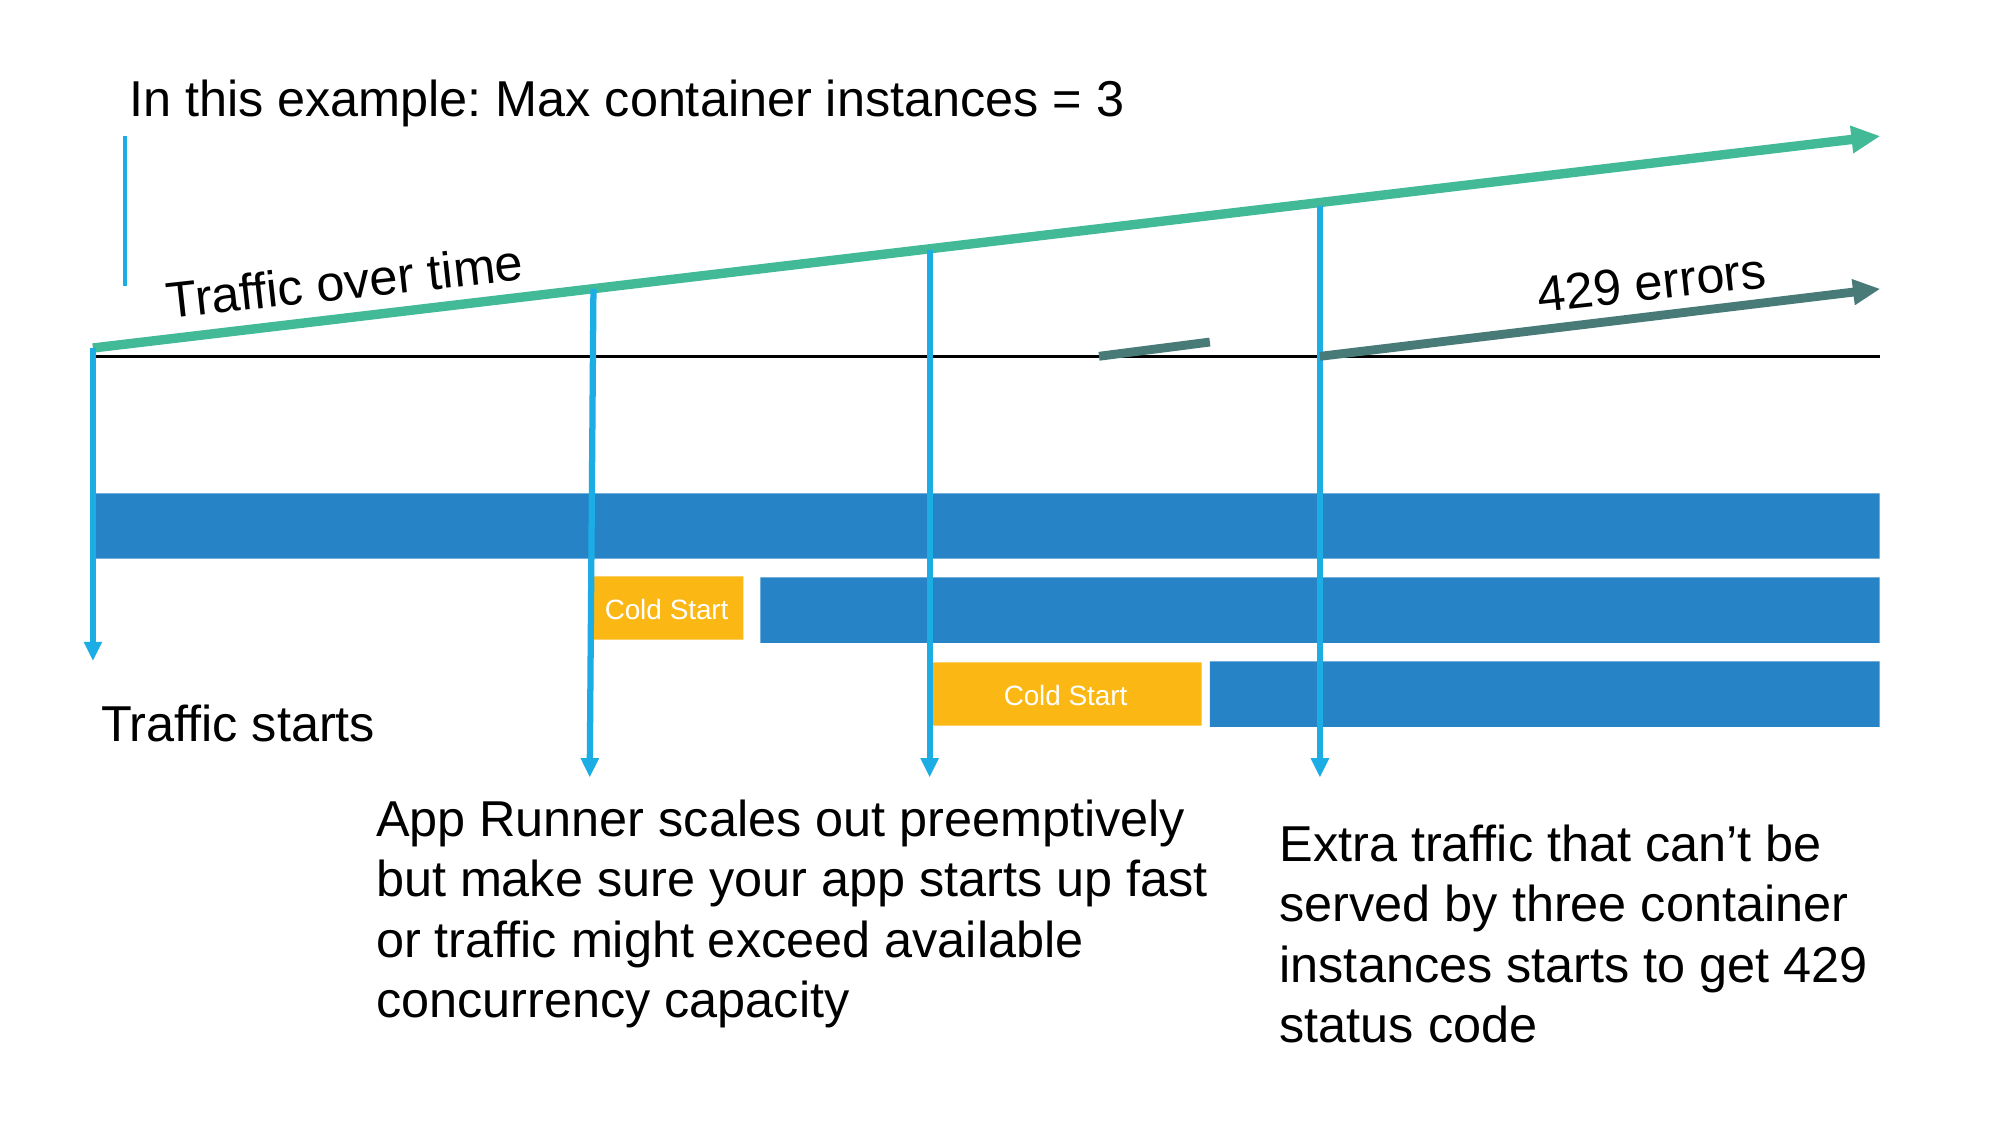

In this example: Max container instances = 3
429 errors
Traffic over time

Cold Start

Cold Start
Traffic starts
App Runner scales out preemptively but make sure your app starts up fast or traffic might exceed available concurrency capacity
Extra traffic that can’t be served by three container instances starts to get 429 status code